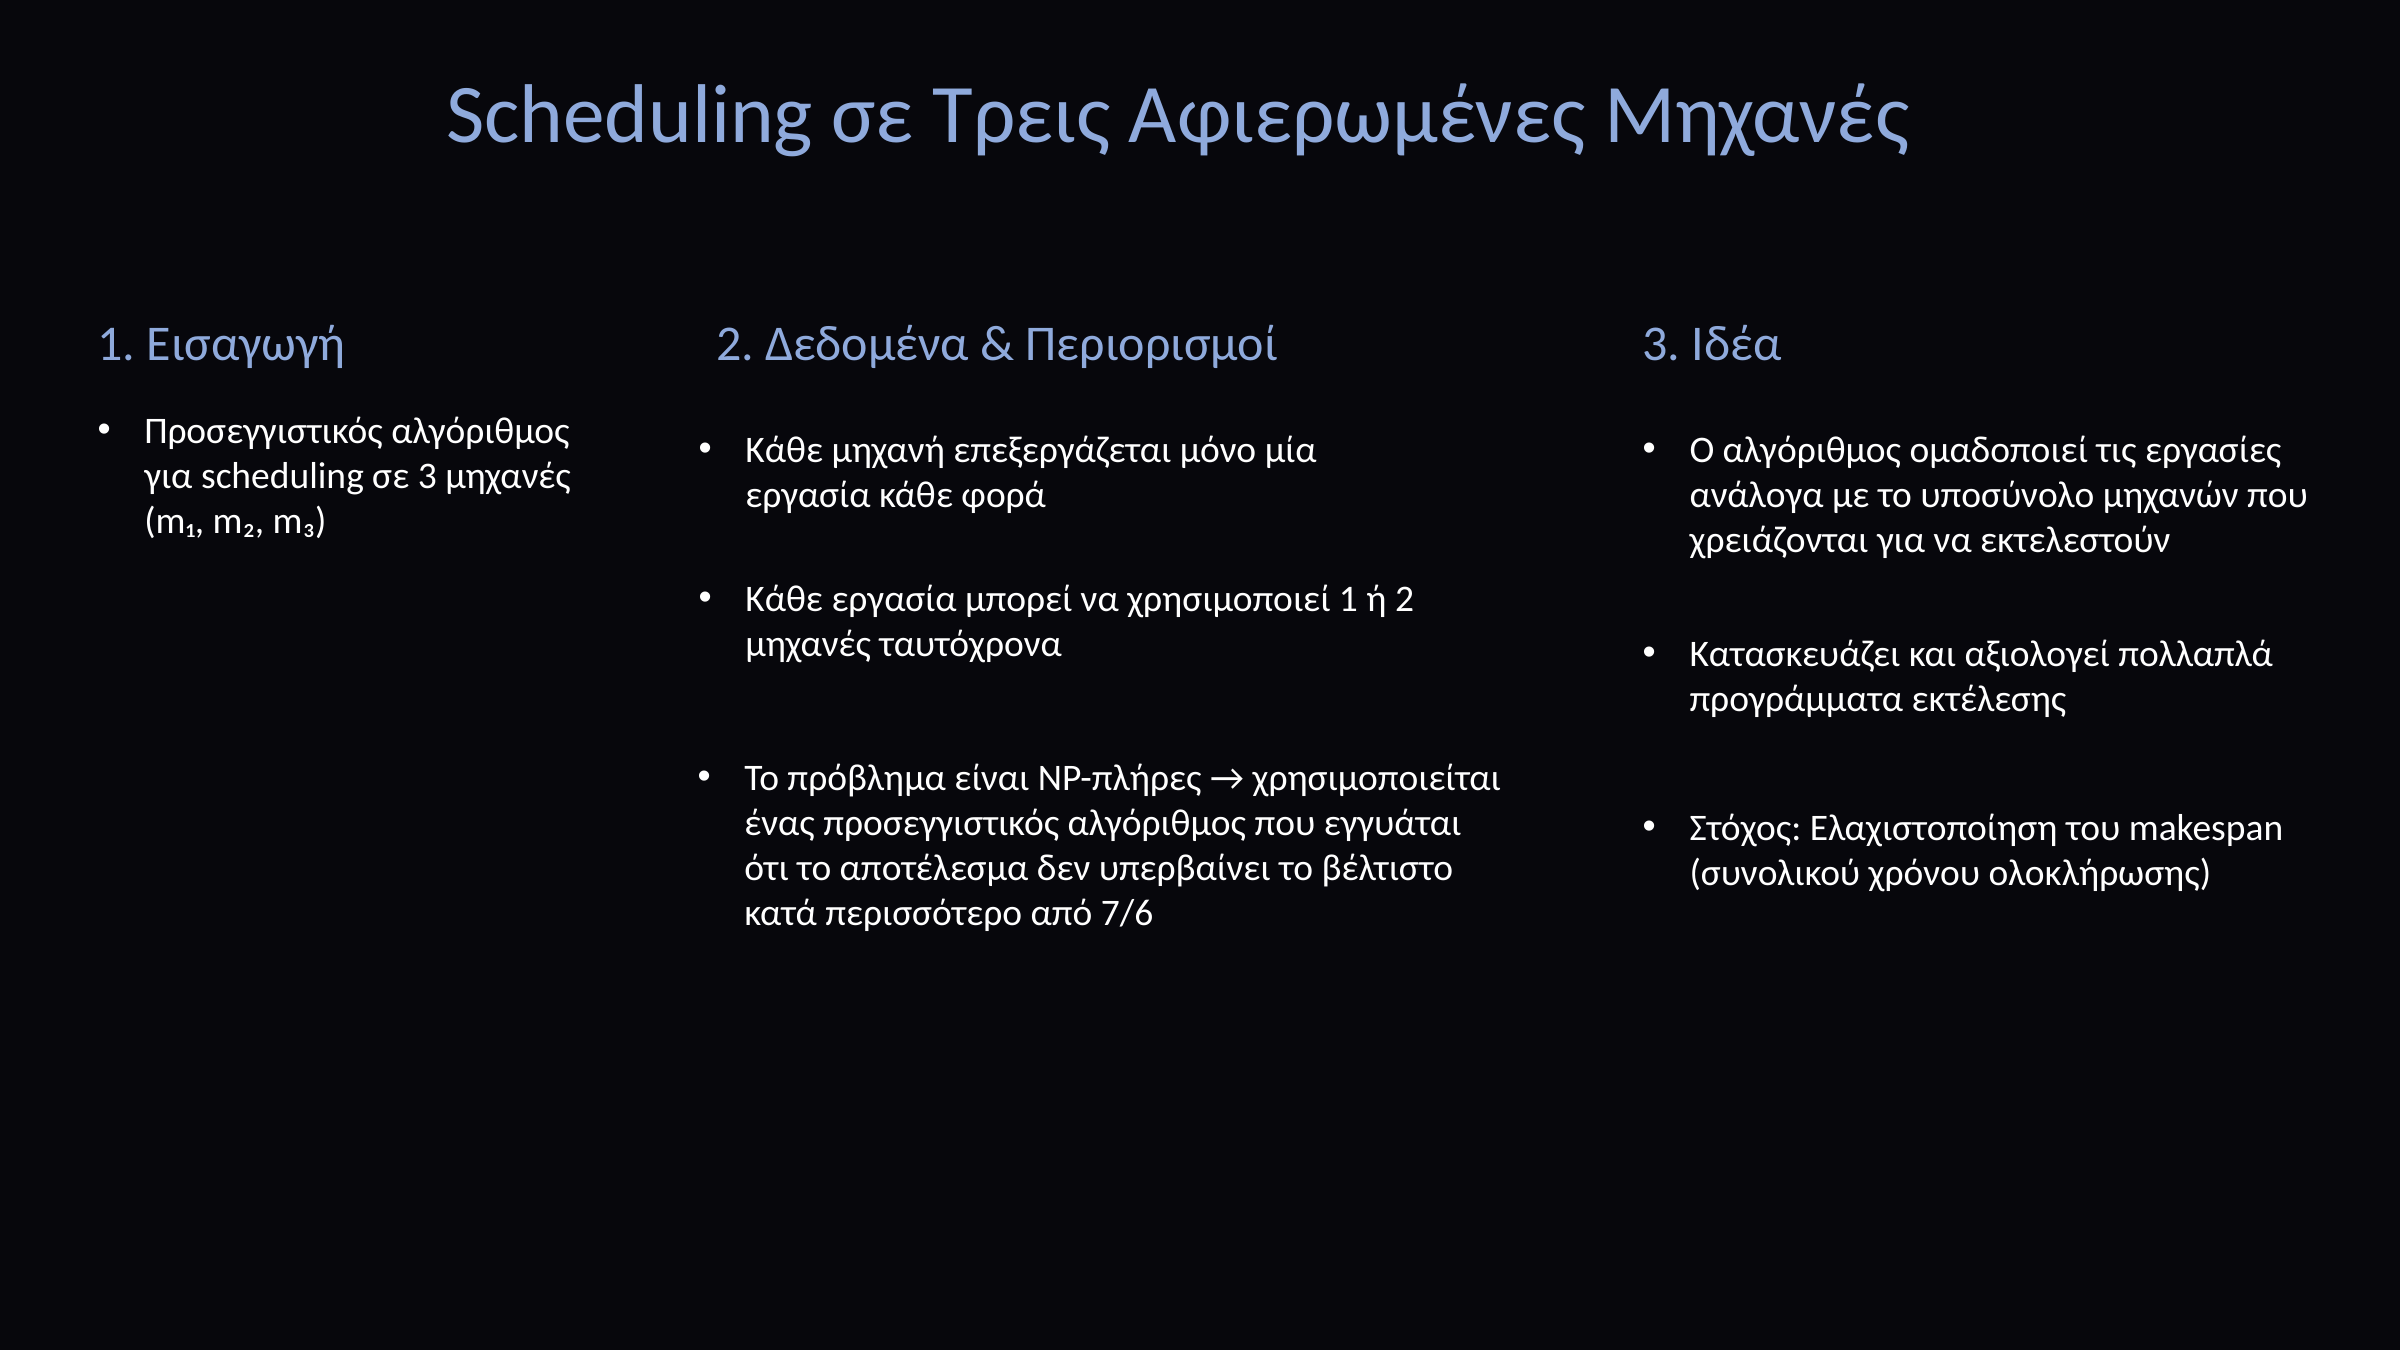

Scheduling σε Τρεις Αφιερωμένες Μηχανές
1. Εισαγωγή
2. Δεδομένα & Περιορισμοί
3. Ιδέα
Προσεγγιστικός αλγόριθμος για scheduling σε 3 μηχανές (m₁, m₂, m₃)
Κάθε μηχανή επεξεργάζεται μόνο μία εργασία κάθε φορά
Ο αλγόριθμος ομαδοποιεί τις εργασίες ανάλογα με το υποσύνολο μηχανών που χρειάζονται για να εκτελεστούν
Κάθε εργασία μπορεί να χρησιμοποιεί 1 ή 2 μηχανές ταυτόχρονα
Κατασκευάζει και αξιολογεί πολλαπλά προγράμματα εκτέλεσης
Το πρόβλημα είναι NP-πλήρες → χρησιμοποιείται ένας προσεγγιστικός αλγόριθμος που εγγυάται ότι το αποτέλεσμα δεν υπερβαίνει το βέλτιστο κατά περισσότερο από 7/6
Στόχος: Ελαχιστοποίηση του makespan (συνολικού χρόνου ολοκλήρωσης)